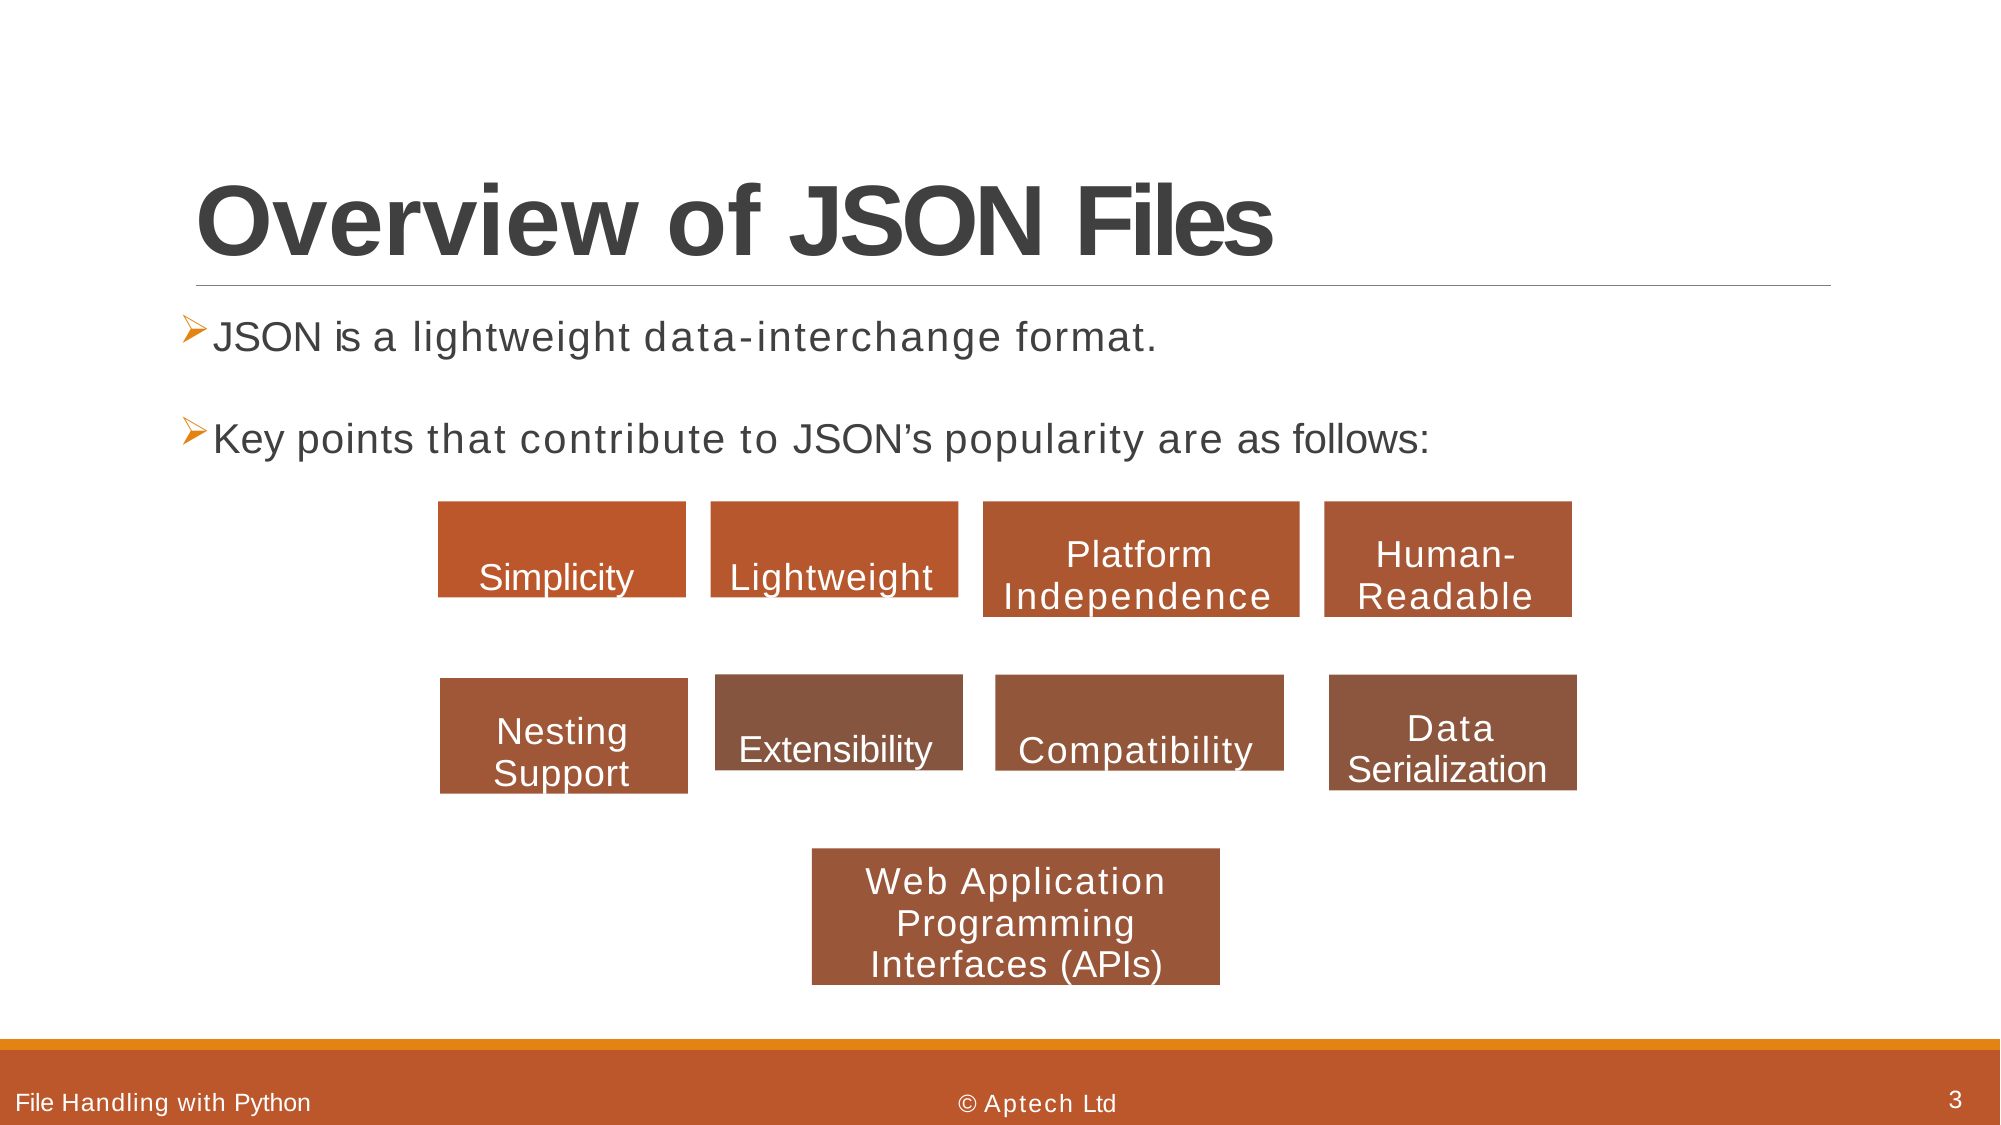

# Overview of JSON Files
JSON is a lightweight data-interchange format.

Key points that contribute to JSON’s popularity are as follows:

Simplicity

Lightweight
Platform Independence
Human- Readable

Extensibility

Compatibility
Data Serialization
Nesting Support
Web Application Programming Interfaces (APIs)
3
File Handling with Python
© Aptech Ltd